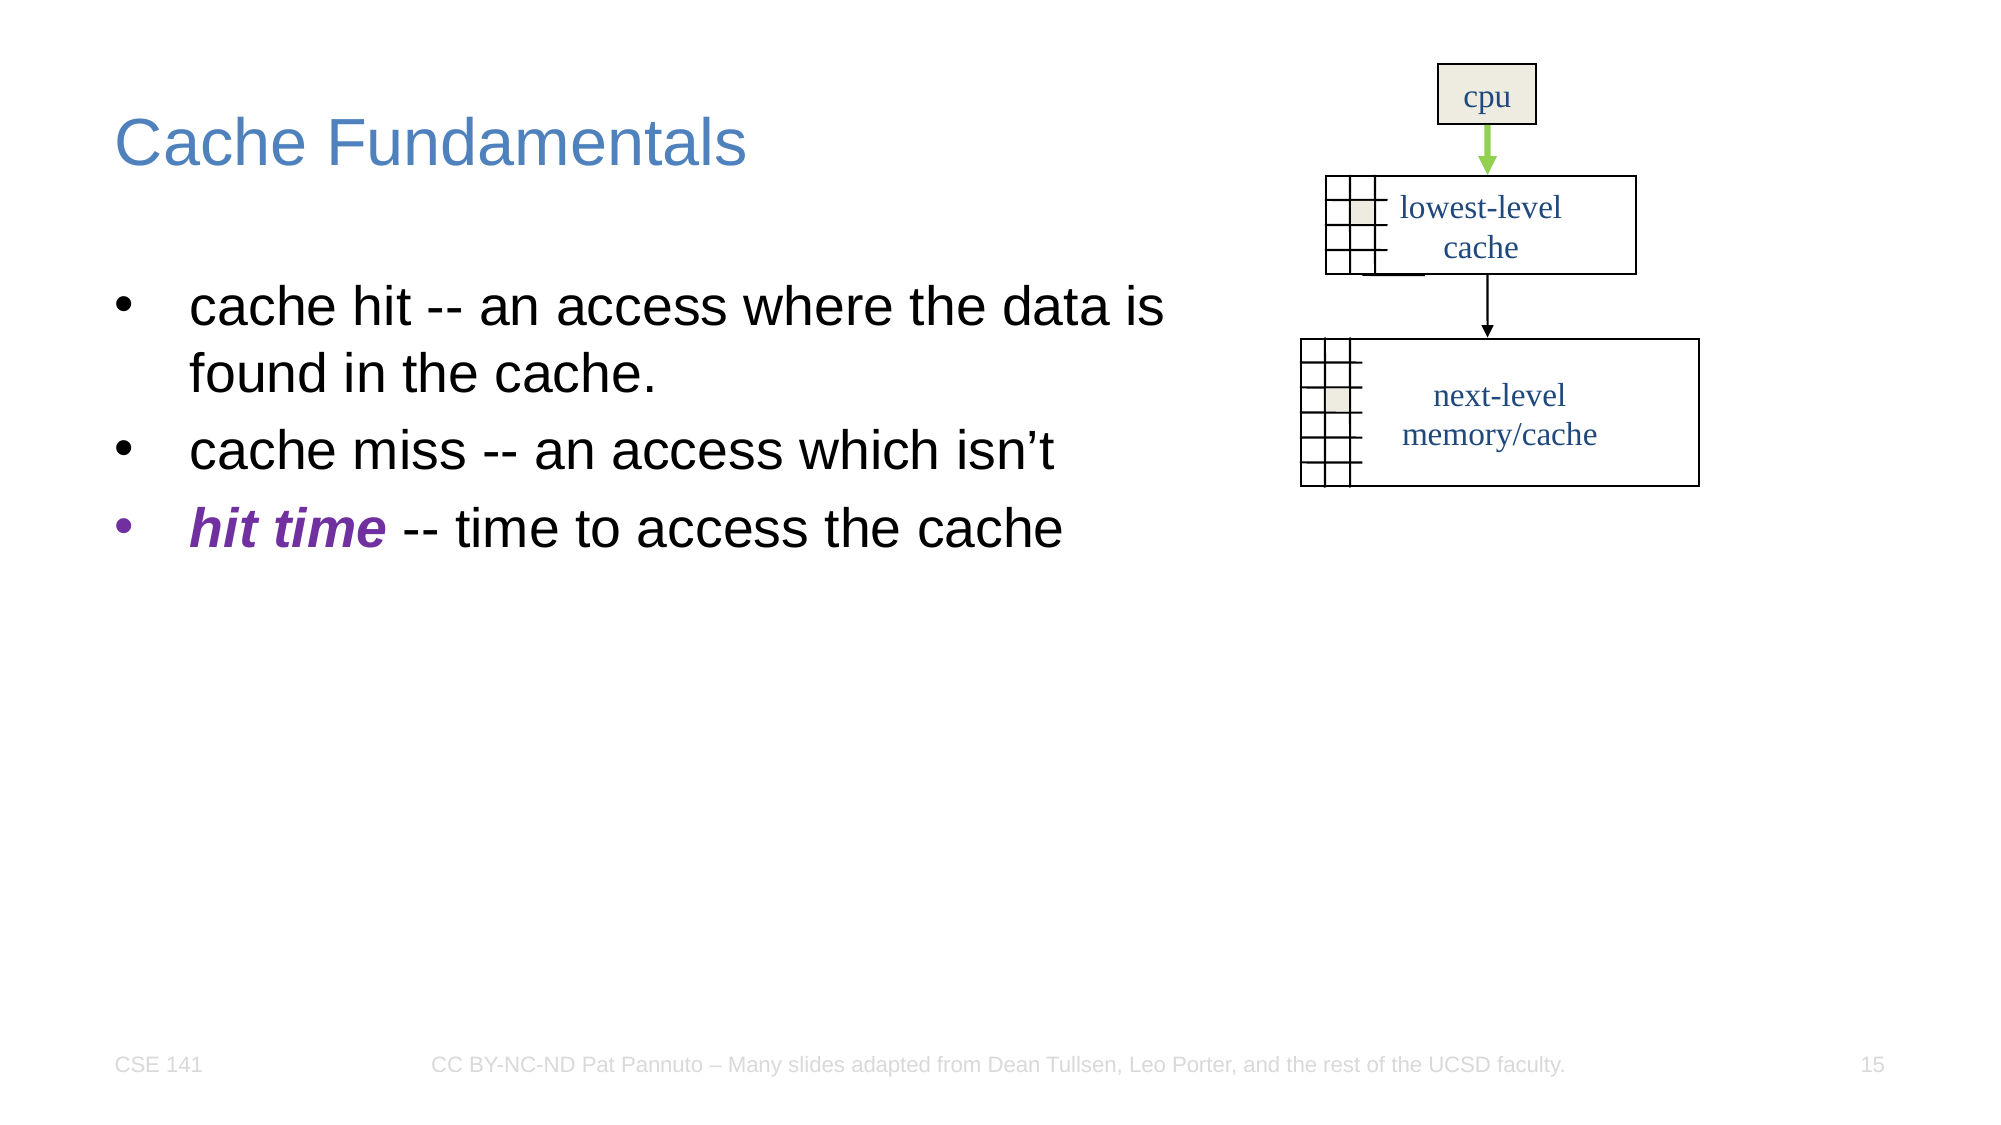

# Cache Fundamentals
cpu

lowest-level
cache

cache hit -- an access where the data is found in the cache.
cache miss -- an access which isn’t
hit time -- time to access the cache

next-level
memory/cache